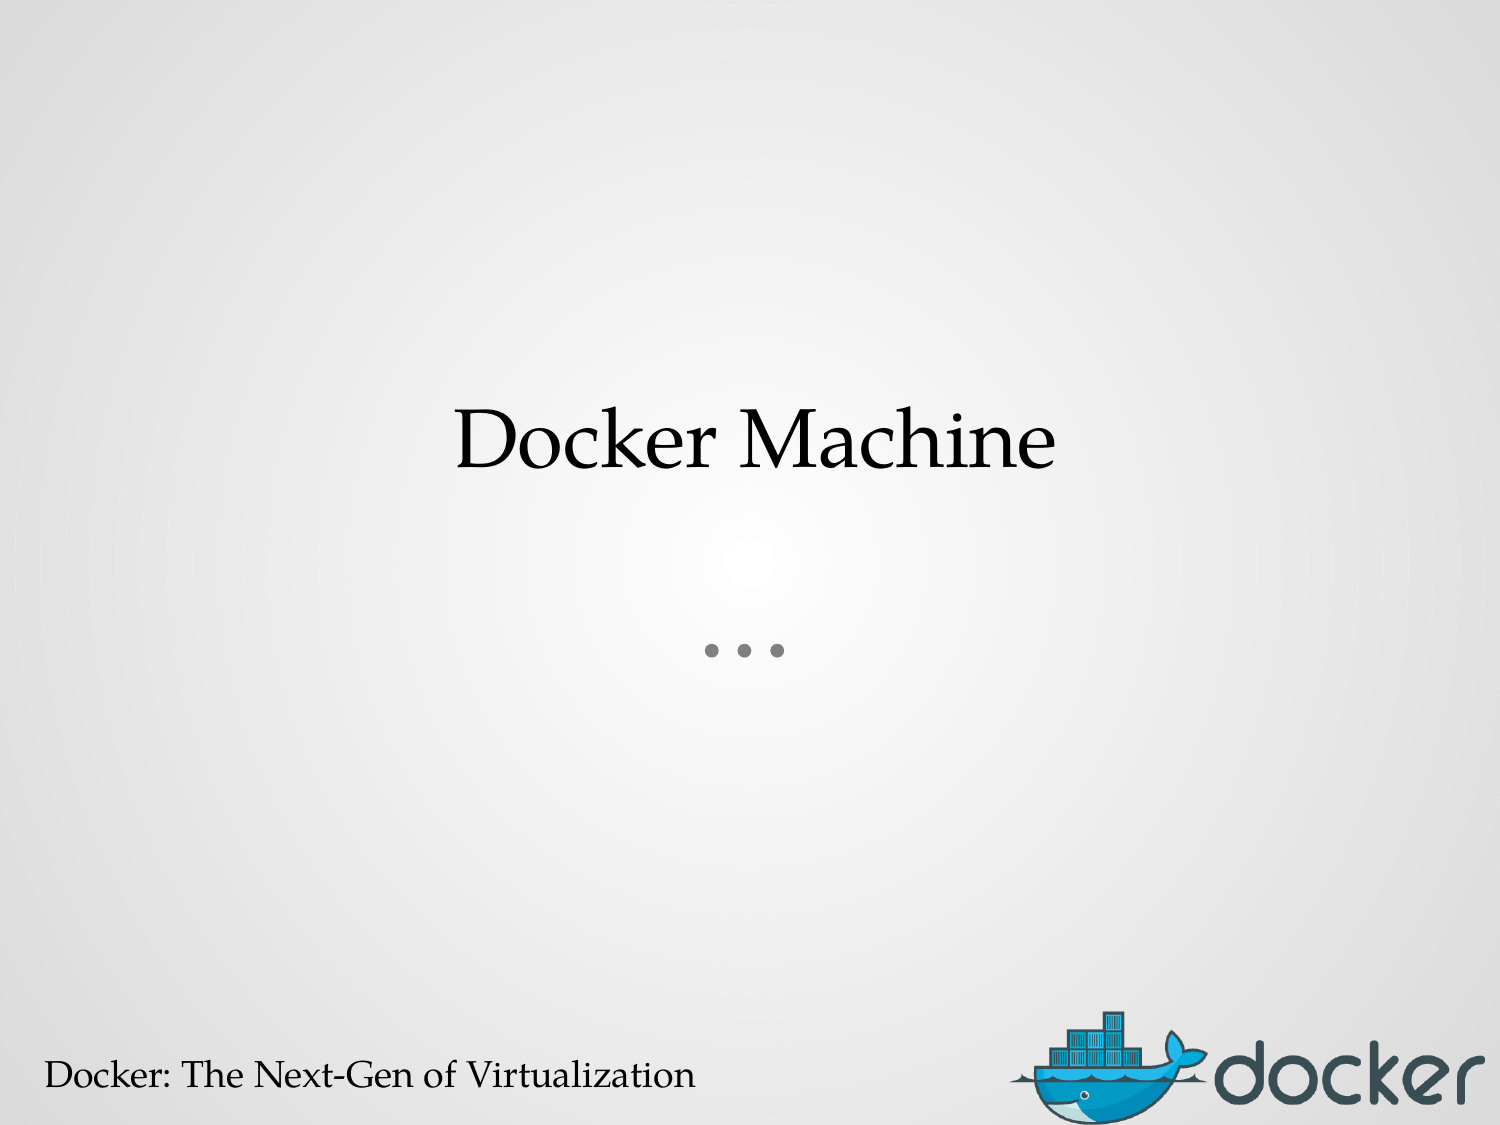

# Docker Machine

Docker: The Next-Gen of Virtualization